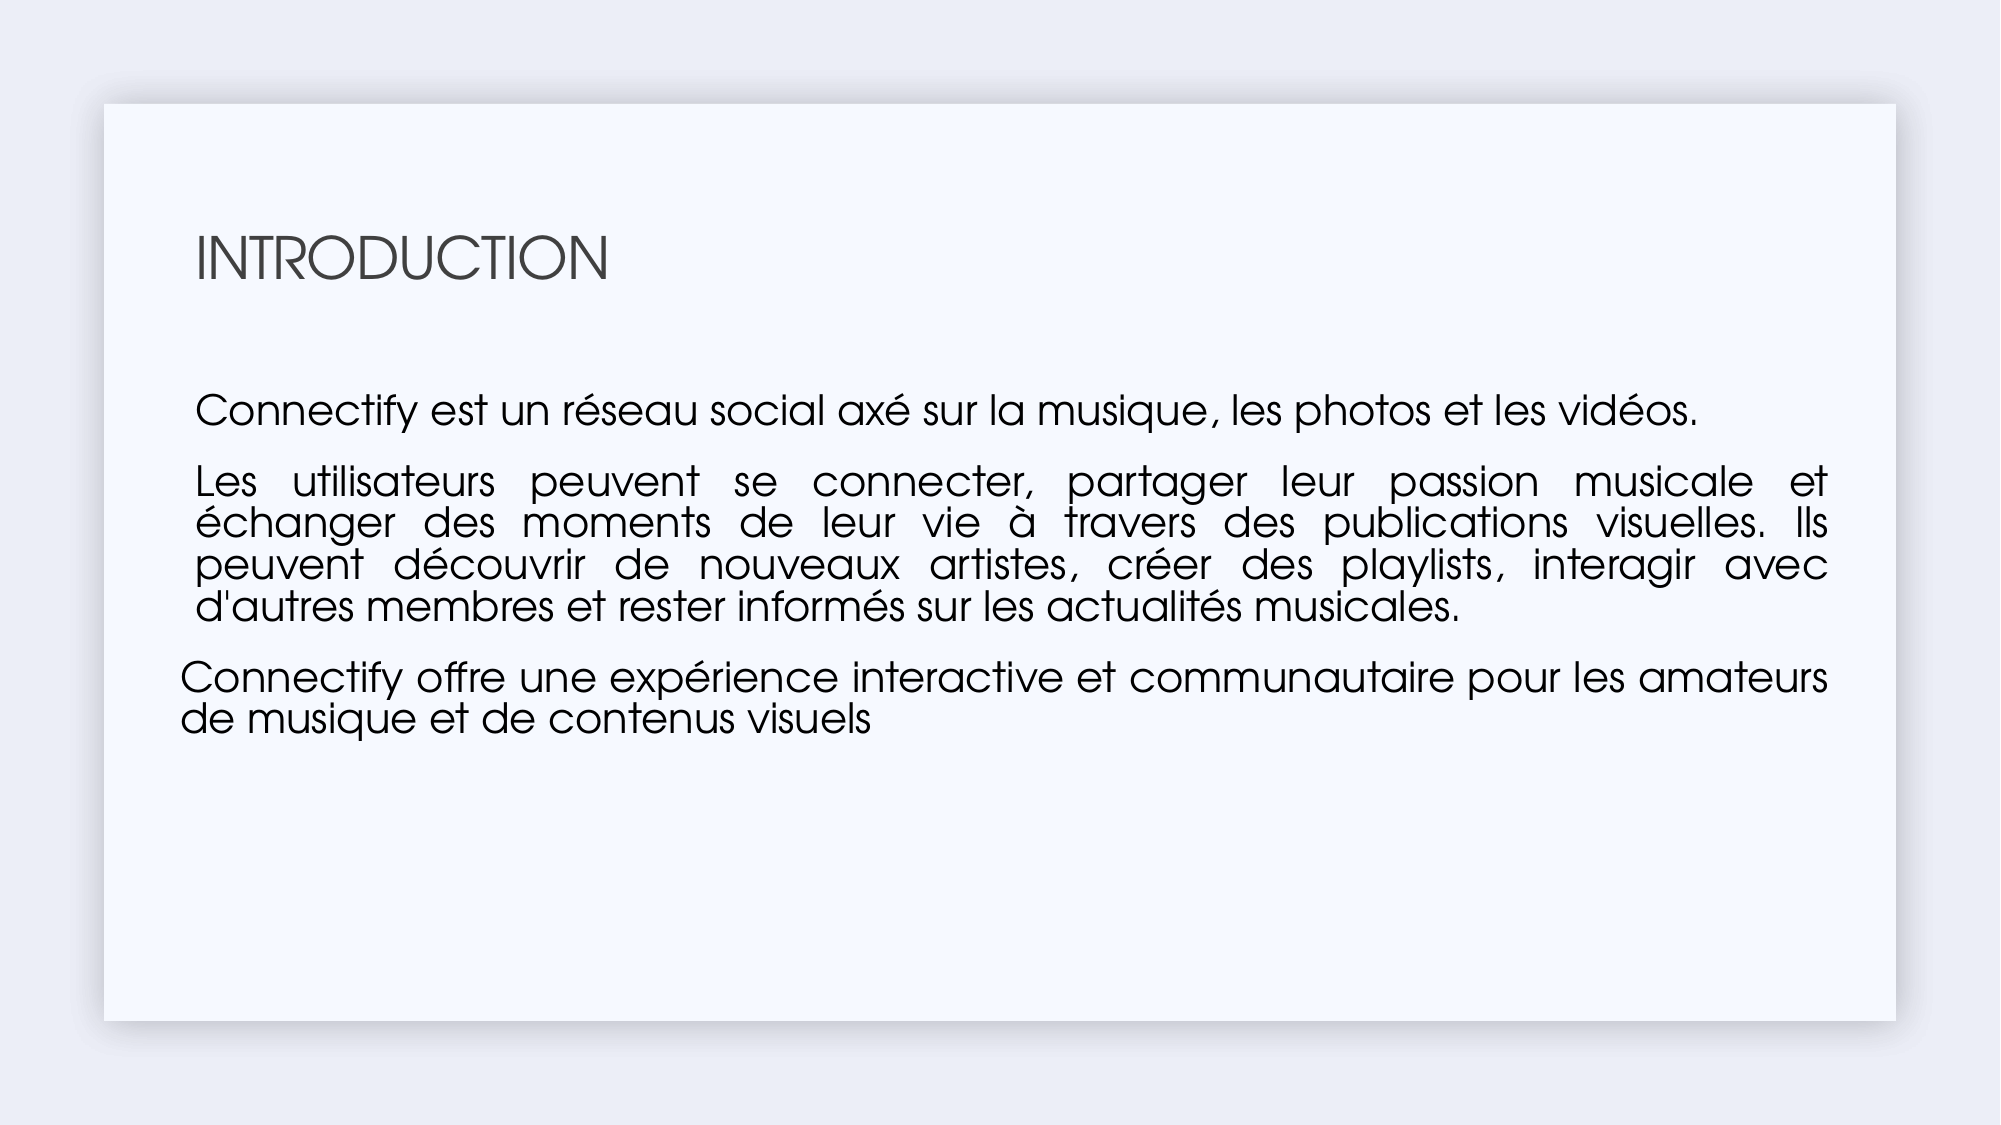

# Introduction
Connectify est un réseau social axé sur la musique, les photos et les vidéos.
Les utilisateurs peuvent se connecter, partager leur passion musicale et échanger des moments de leur vie à travers des publications visuelles. Ils peuvent découvrir de nouveaux artistes, créer des playlists, interagir avec d'autres membres et rester informés sur les actualités musicales.
Connectify offre une expérience interactive et communautaire pour les amateurs de musique et de contenus visuels